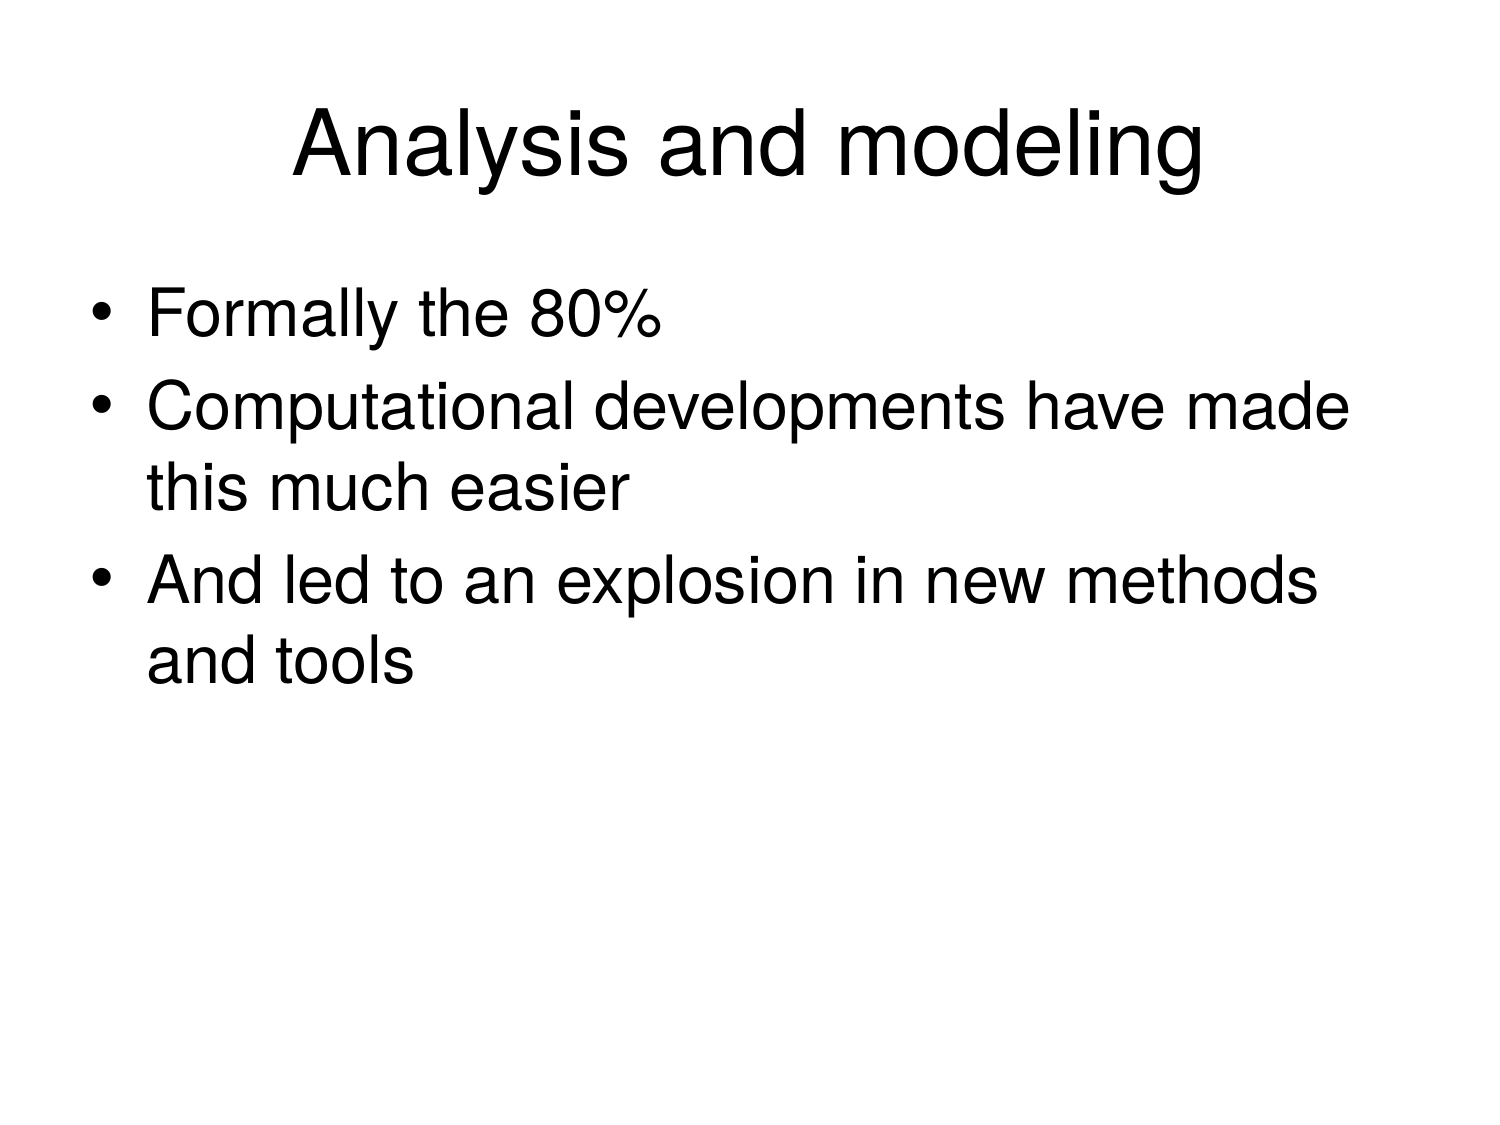

# Analysis and modeling
Formally the 80%
Computational developments have made this much easier
And led to an explosion in new methods and tools